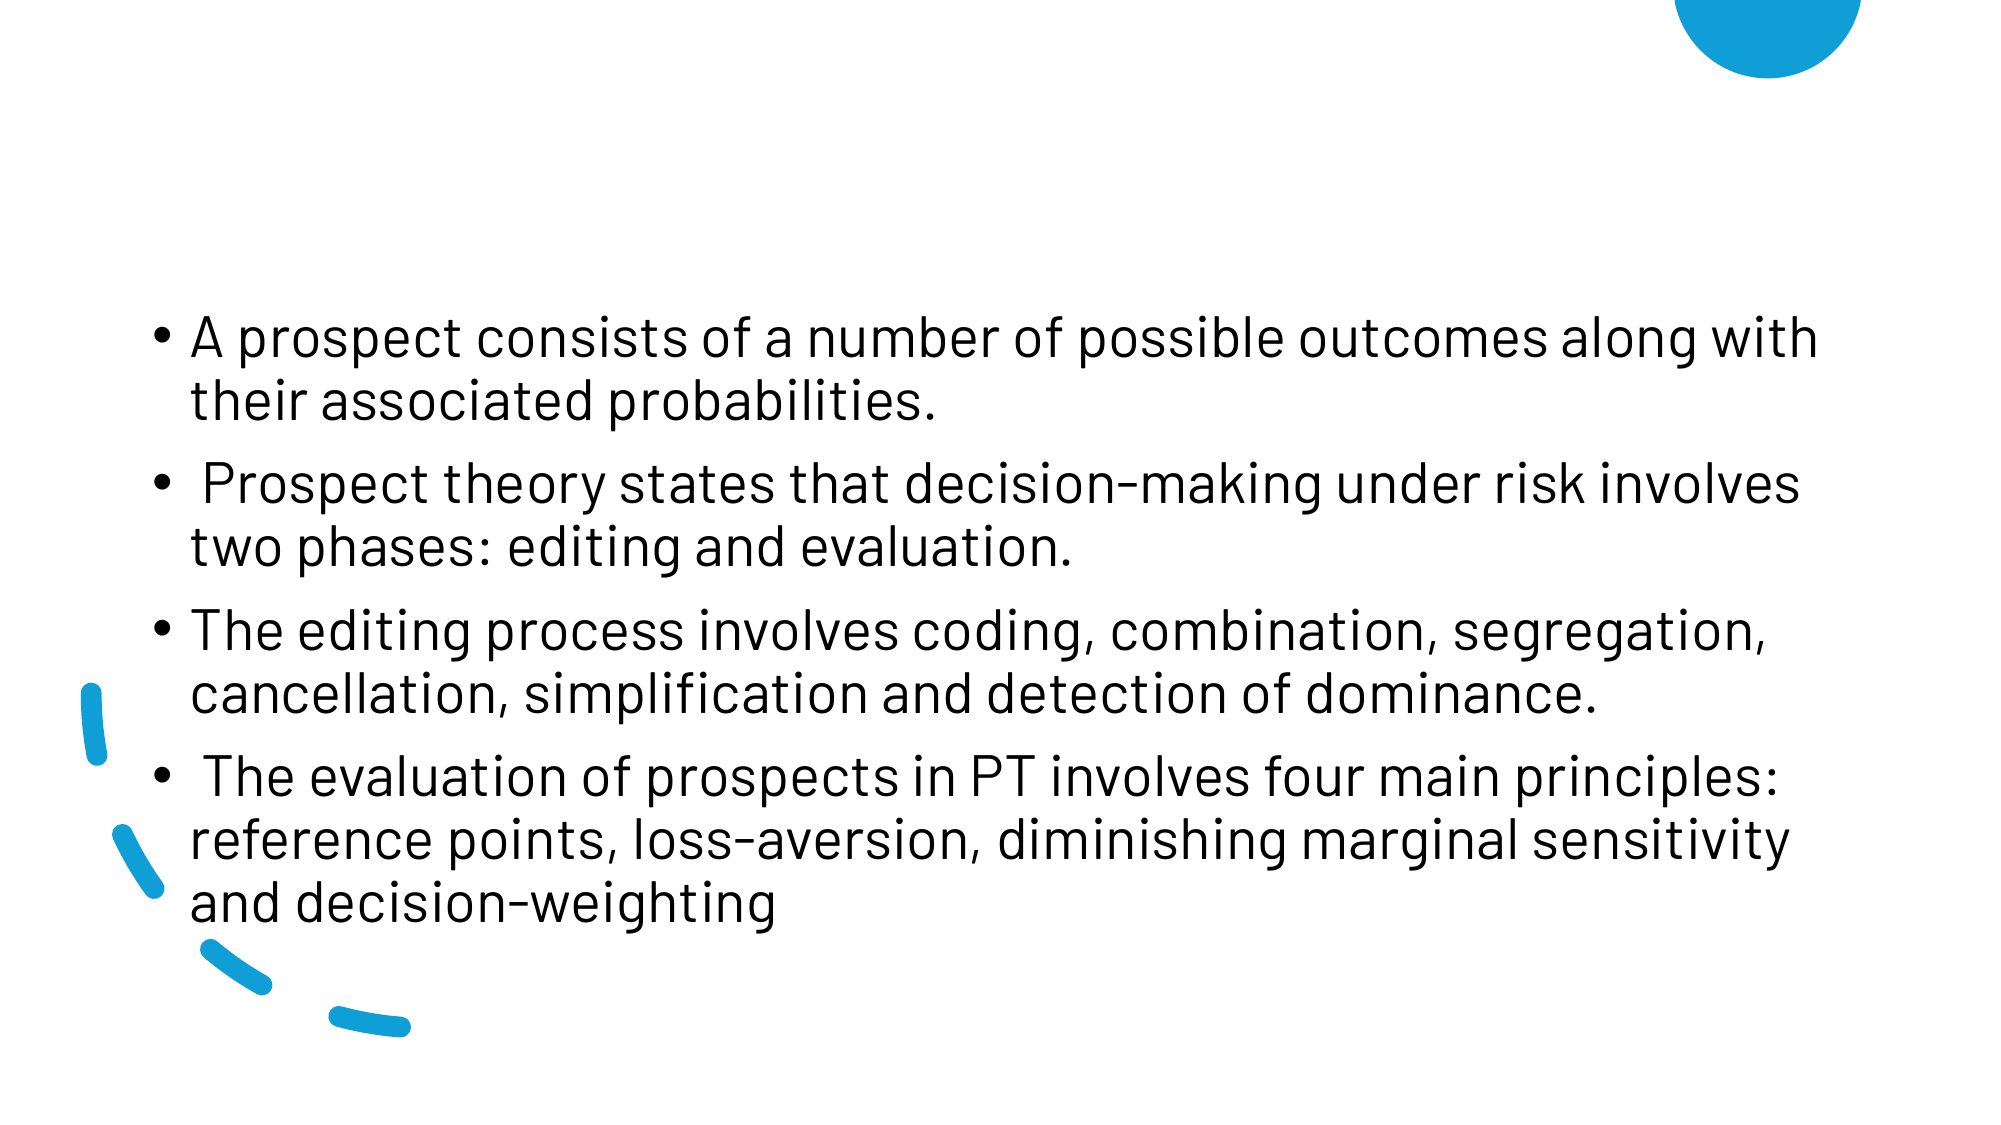

A prospect consists of a number of possible outcomes along with their associated probabilities.
 Prospect theory states that decision-making under risk involves two phases: editing and evaluation.
The editing process involves coding, combination, segregation, cancellation, simplification and detection of dominance.
 The evaluation of prospects in PT involves four main principles: reference points, loss-aversion, diminishing marginal sensitivity and decision-weighting